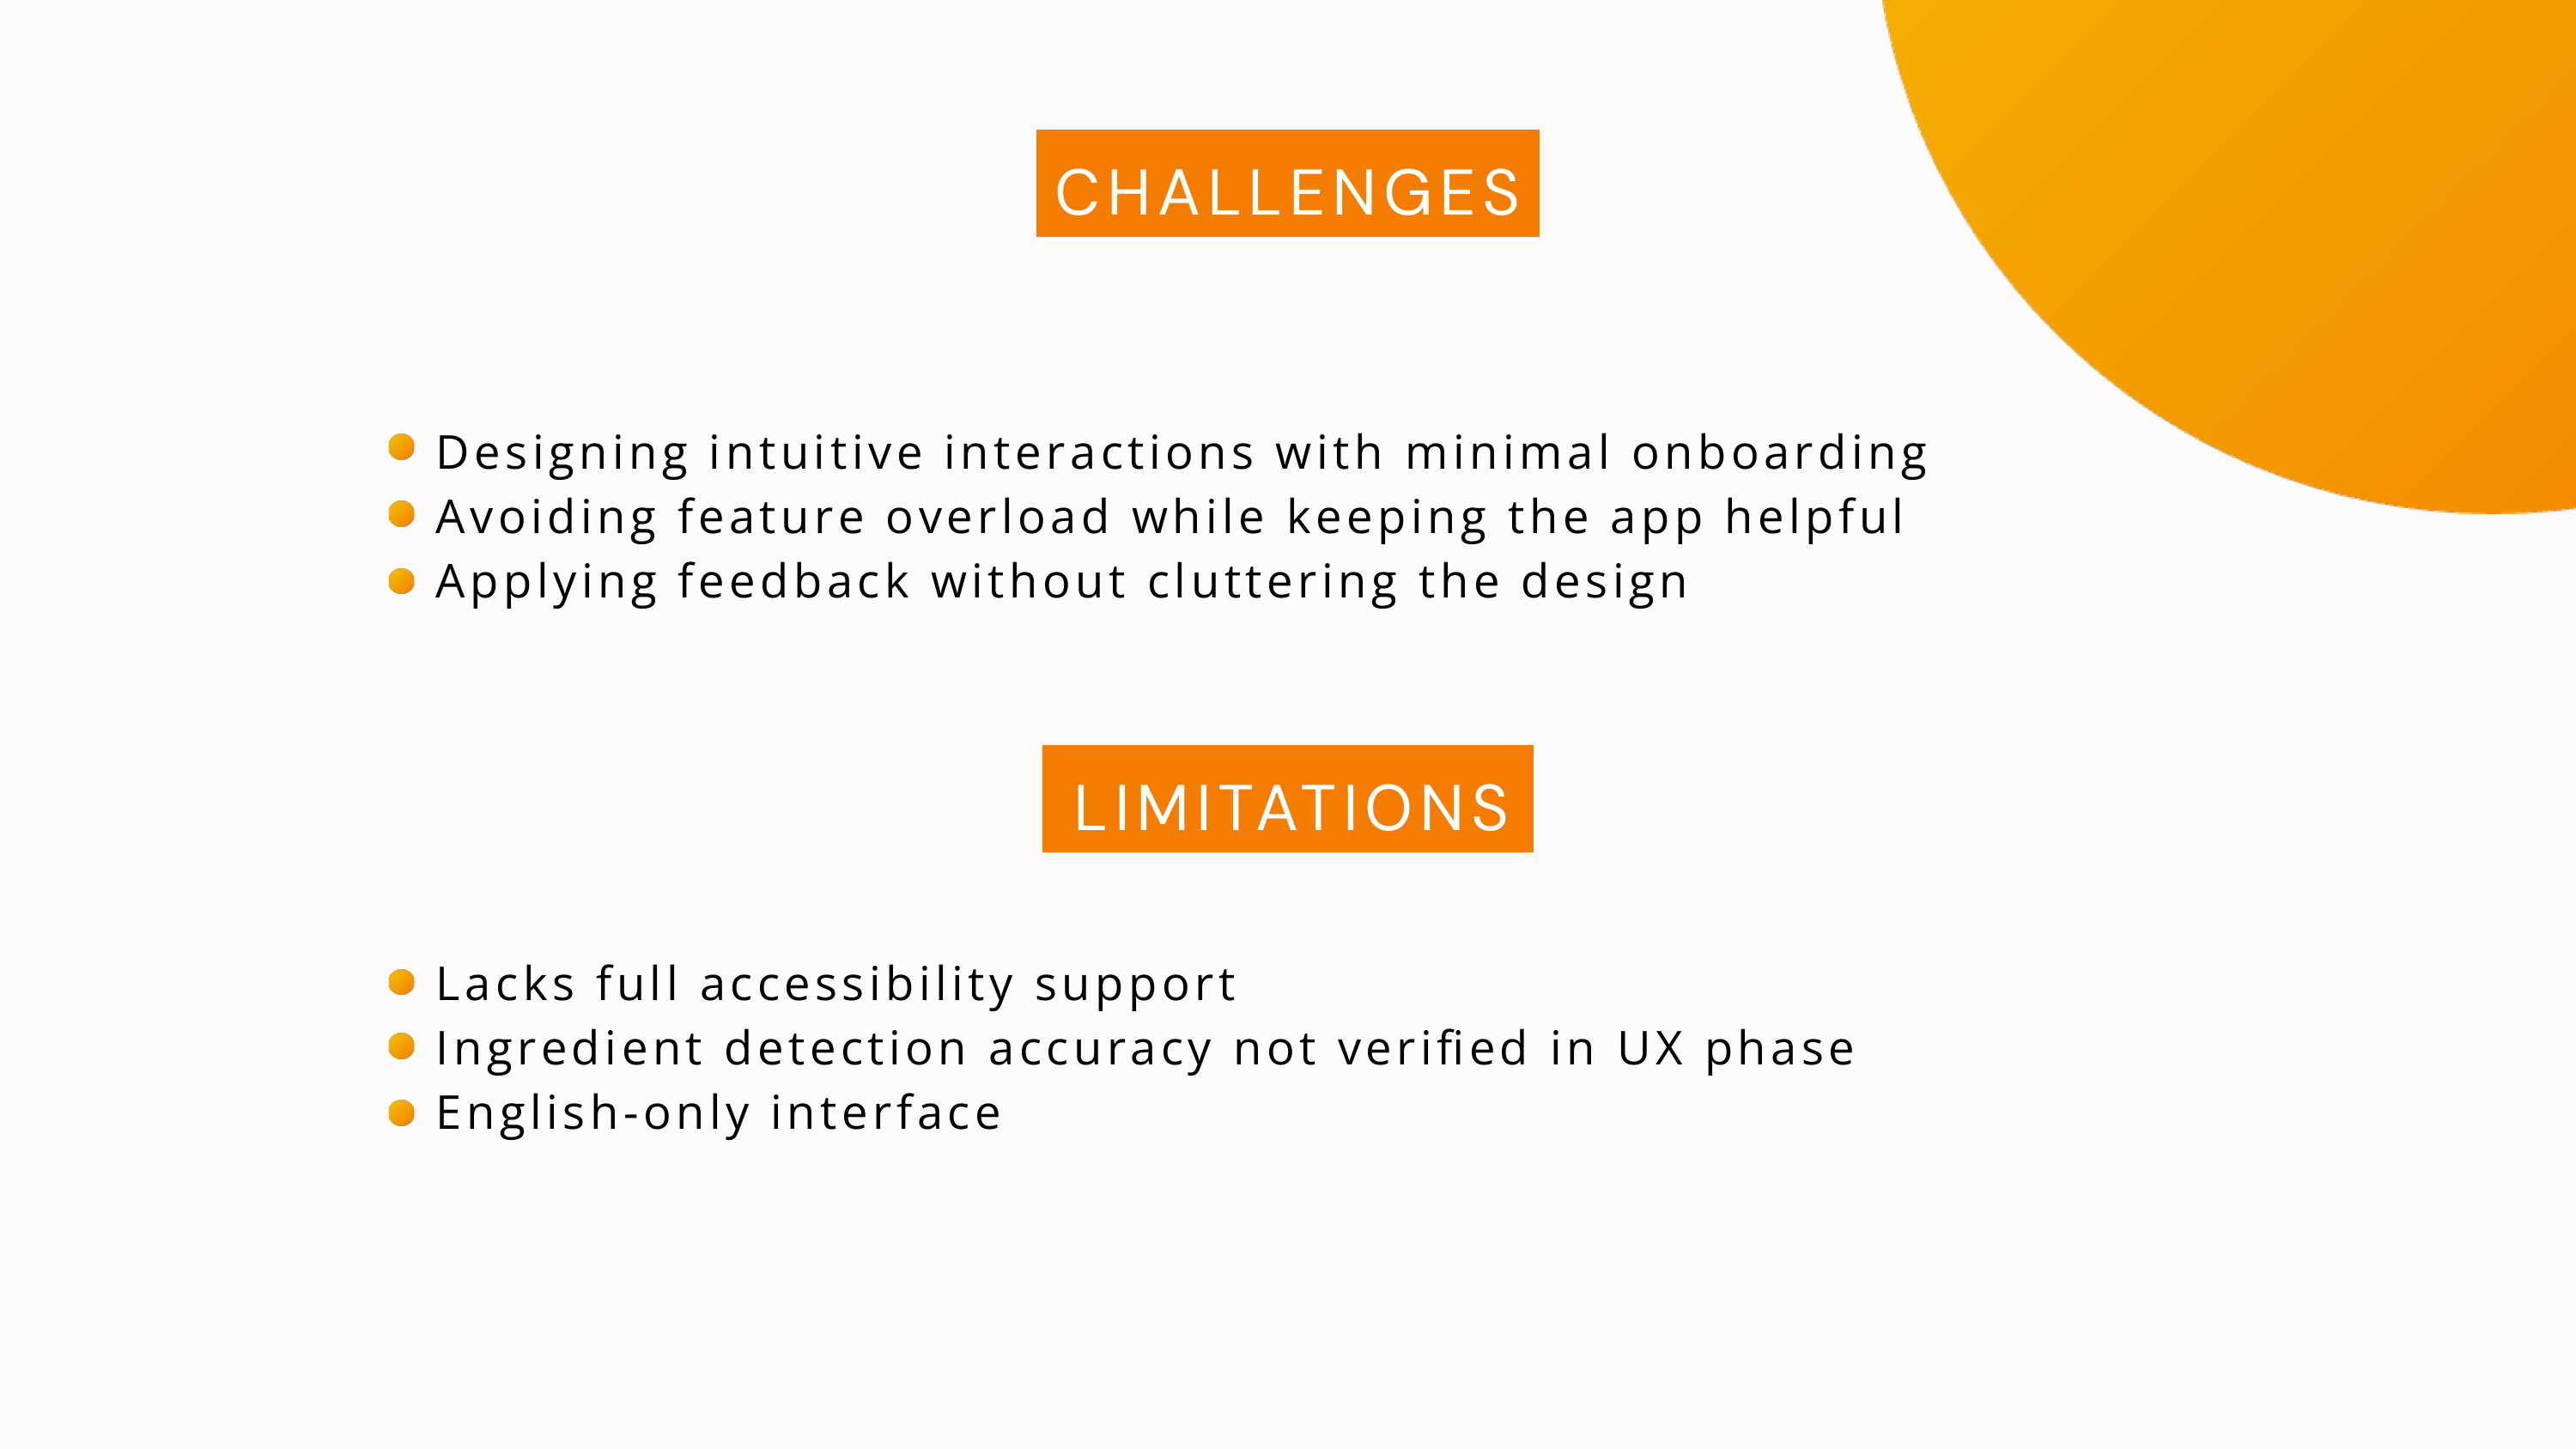

CHALLENGES

Designing intuitive interactions with minimal onboarding
Avoiding feature overload while keeping the app helpful
Applying feedback without cluttering the design

LIMITATIONS
Lacks full accessibility support
Ingredient detection accuracy not verified in UX phase
English-only interface